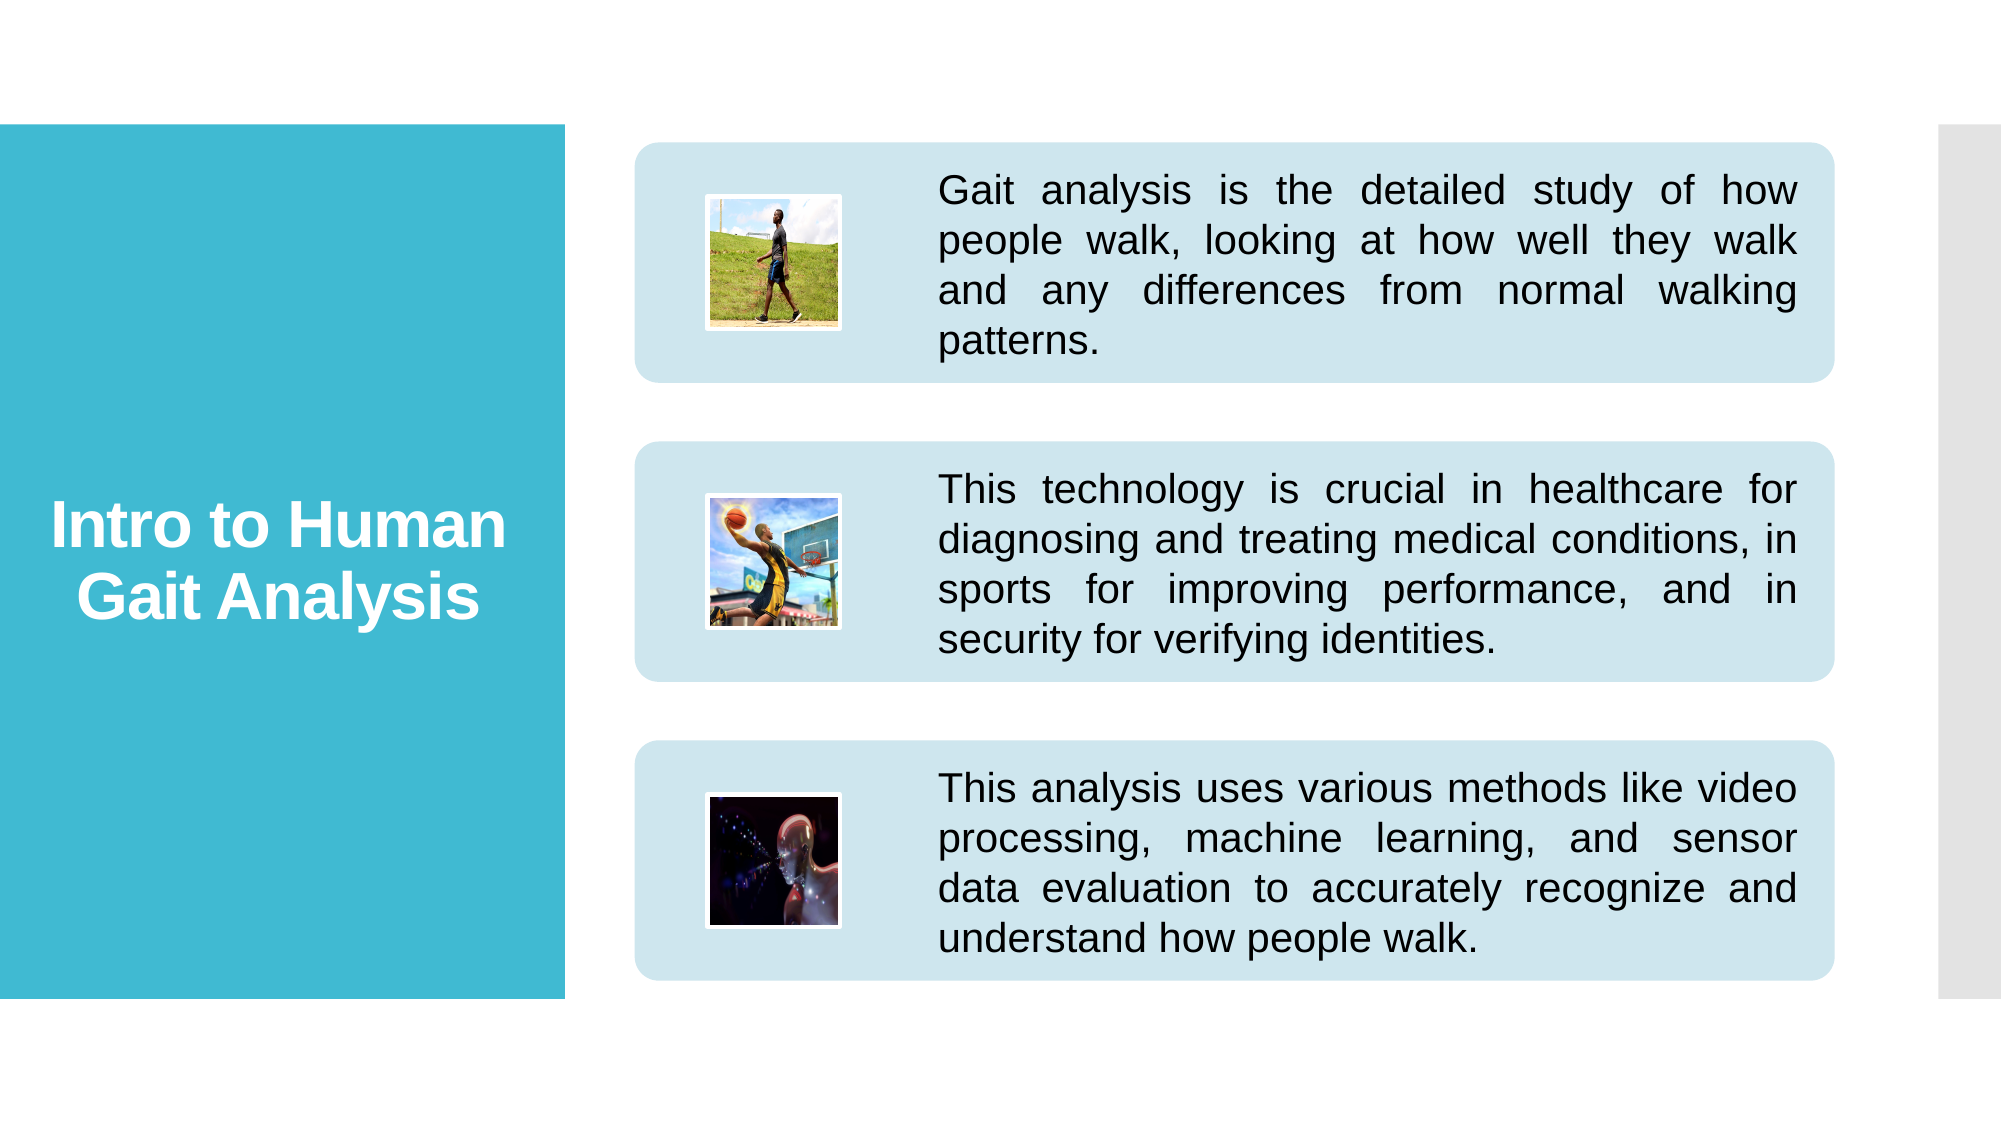

Gait analysis is the detailed study of how people walk, looking at how well they walk and any differences from normal walking patterns.
This technology is crucial in healthcare for diagnosing and treating medical conditions, in sports for improving performance, and in security for verifying identities.
This analysis uses various methods like video processing, machine learning, and sensor data evaluation to accurately recognize and understand how people walk.
# Intro to Human Gait Analysis